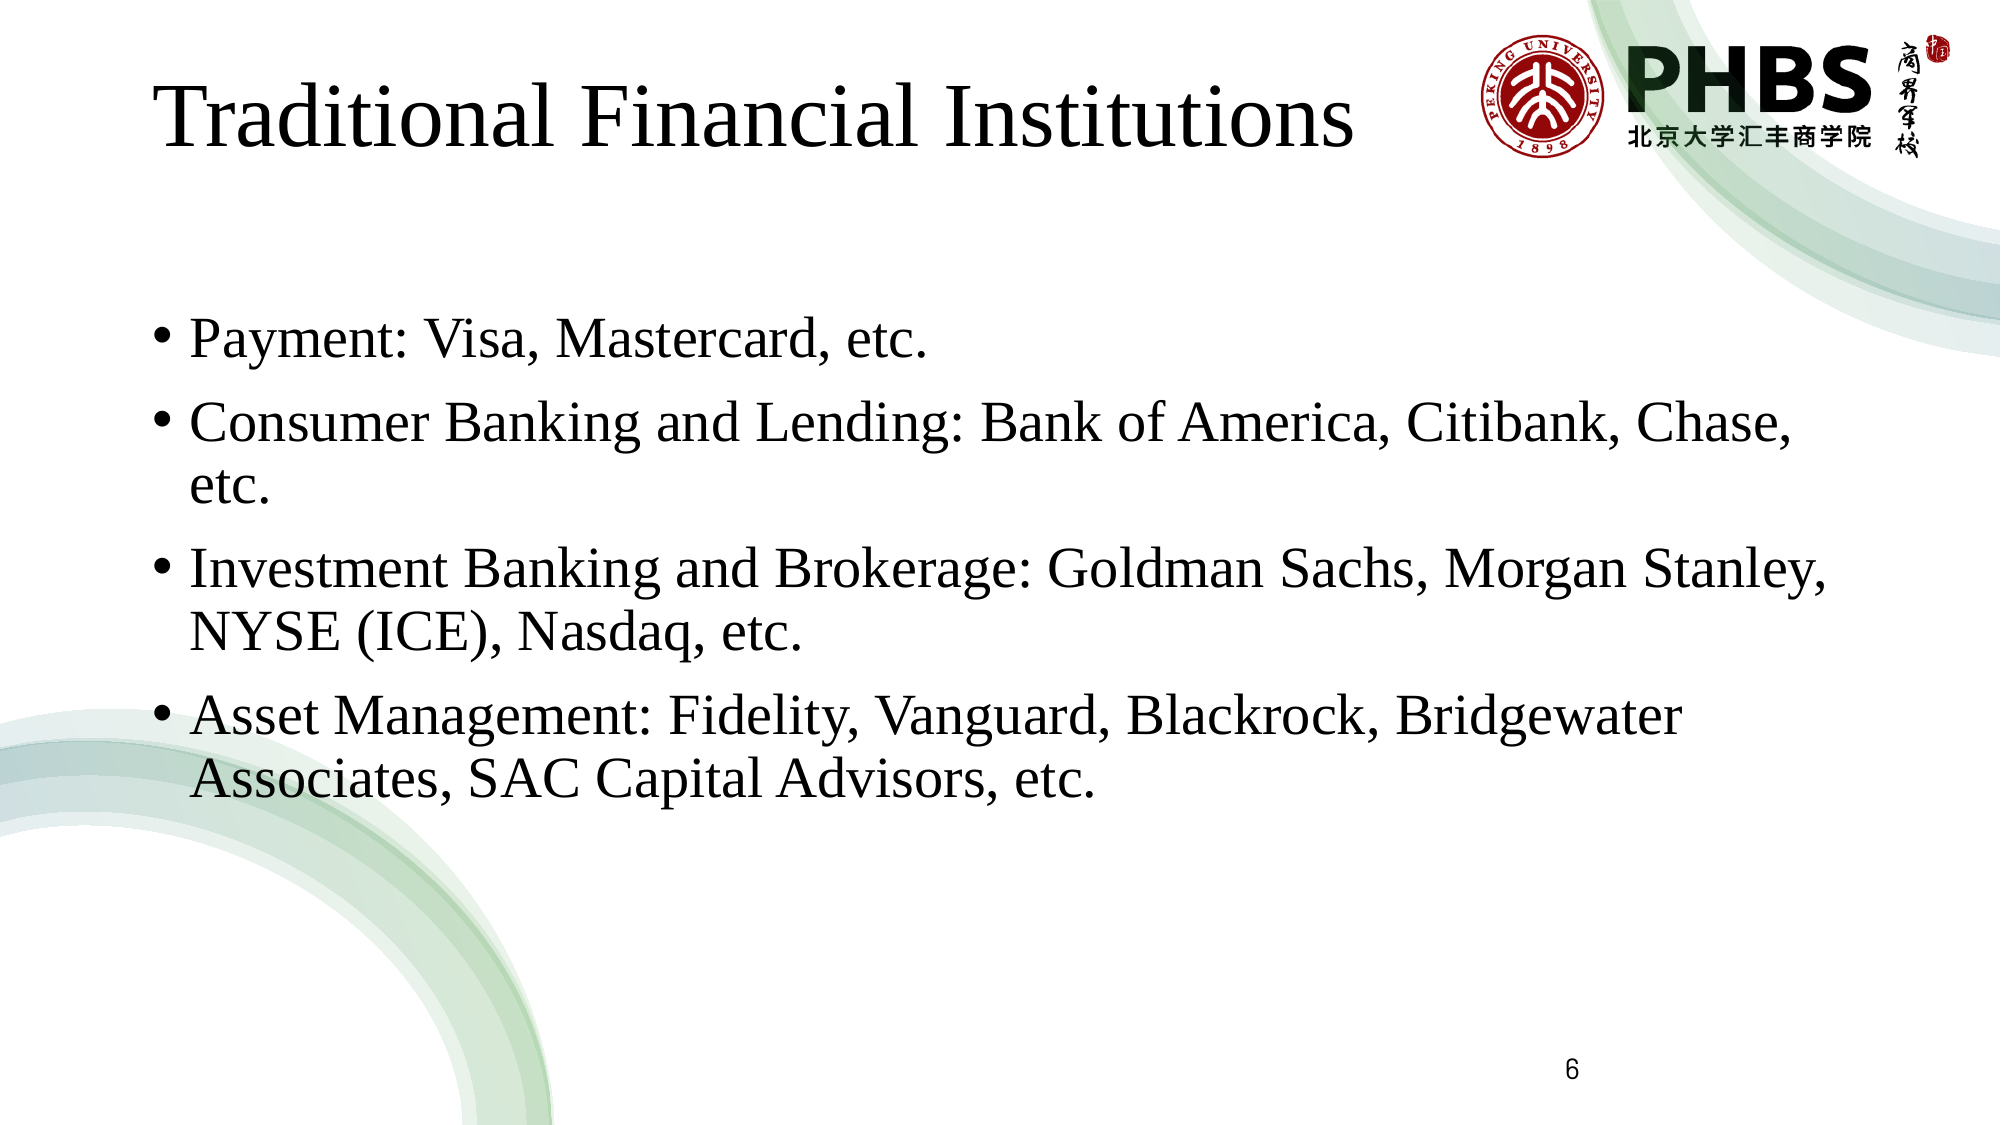

# Traditional Financial Institutions
Payment: Visa, Mastercard, etc.
Consumer Banking and Lending: Bank of America, Citibank, Chase, etc.
Investment Banking and Brokerage: Goldman Sachs, Morgan Stanley, NYSE (ICE), Nasdaq, etc.
Asset Management: Fidelity, Vanguard, Blackrock, Bridgewater Associates, SAC Capital Advisors, etc.

6